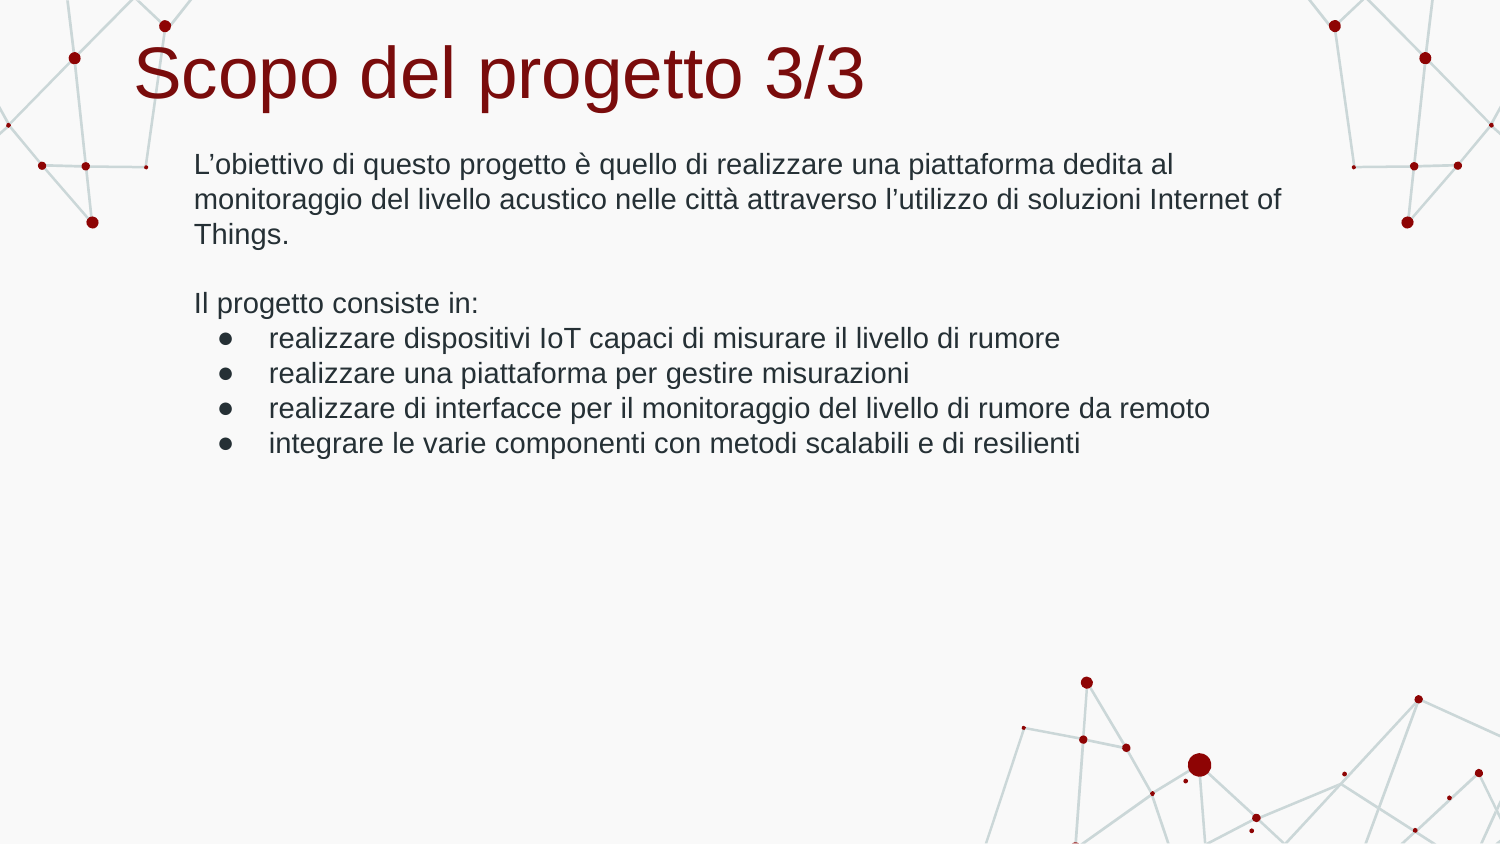

# Scopo del progetto 3/3
L’obiettivo di questo progetto è quello di realizzare una piattaforma dedita al
monitoraggio del livello acustico nelle città attraverso l’utilizzo di soluzioni Internet of Things.

Il progetto consiste in:
realizzare dispositivi IoT capaci di misurare il livello di rumore
realizzare una piattaforma per gestire misurazioni
realizzare di interfacce per il monitoraggio del livello di rumore da remoto
integrare le varie componenti con metodi scalabili e di resilienti